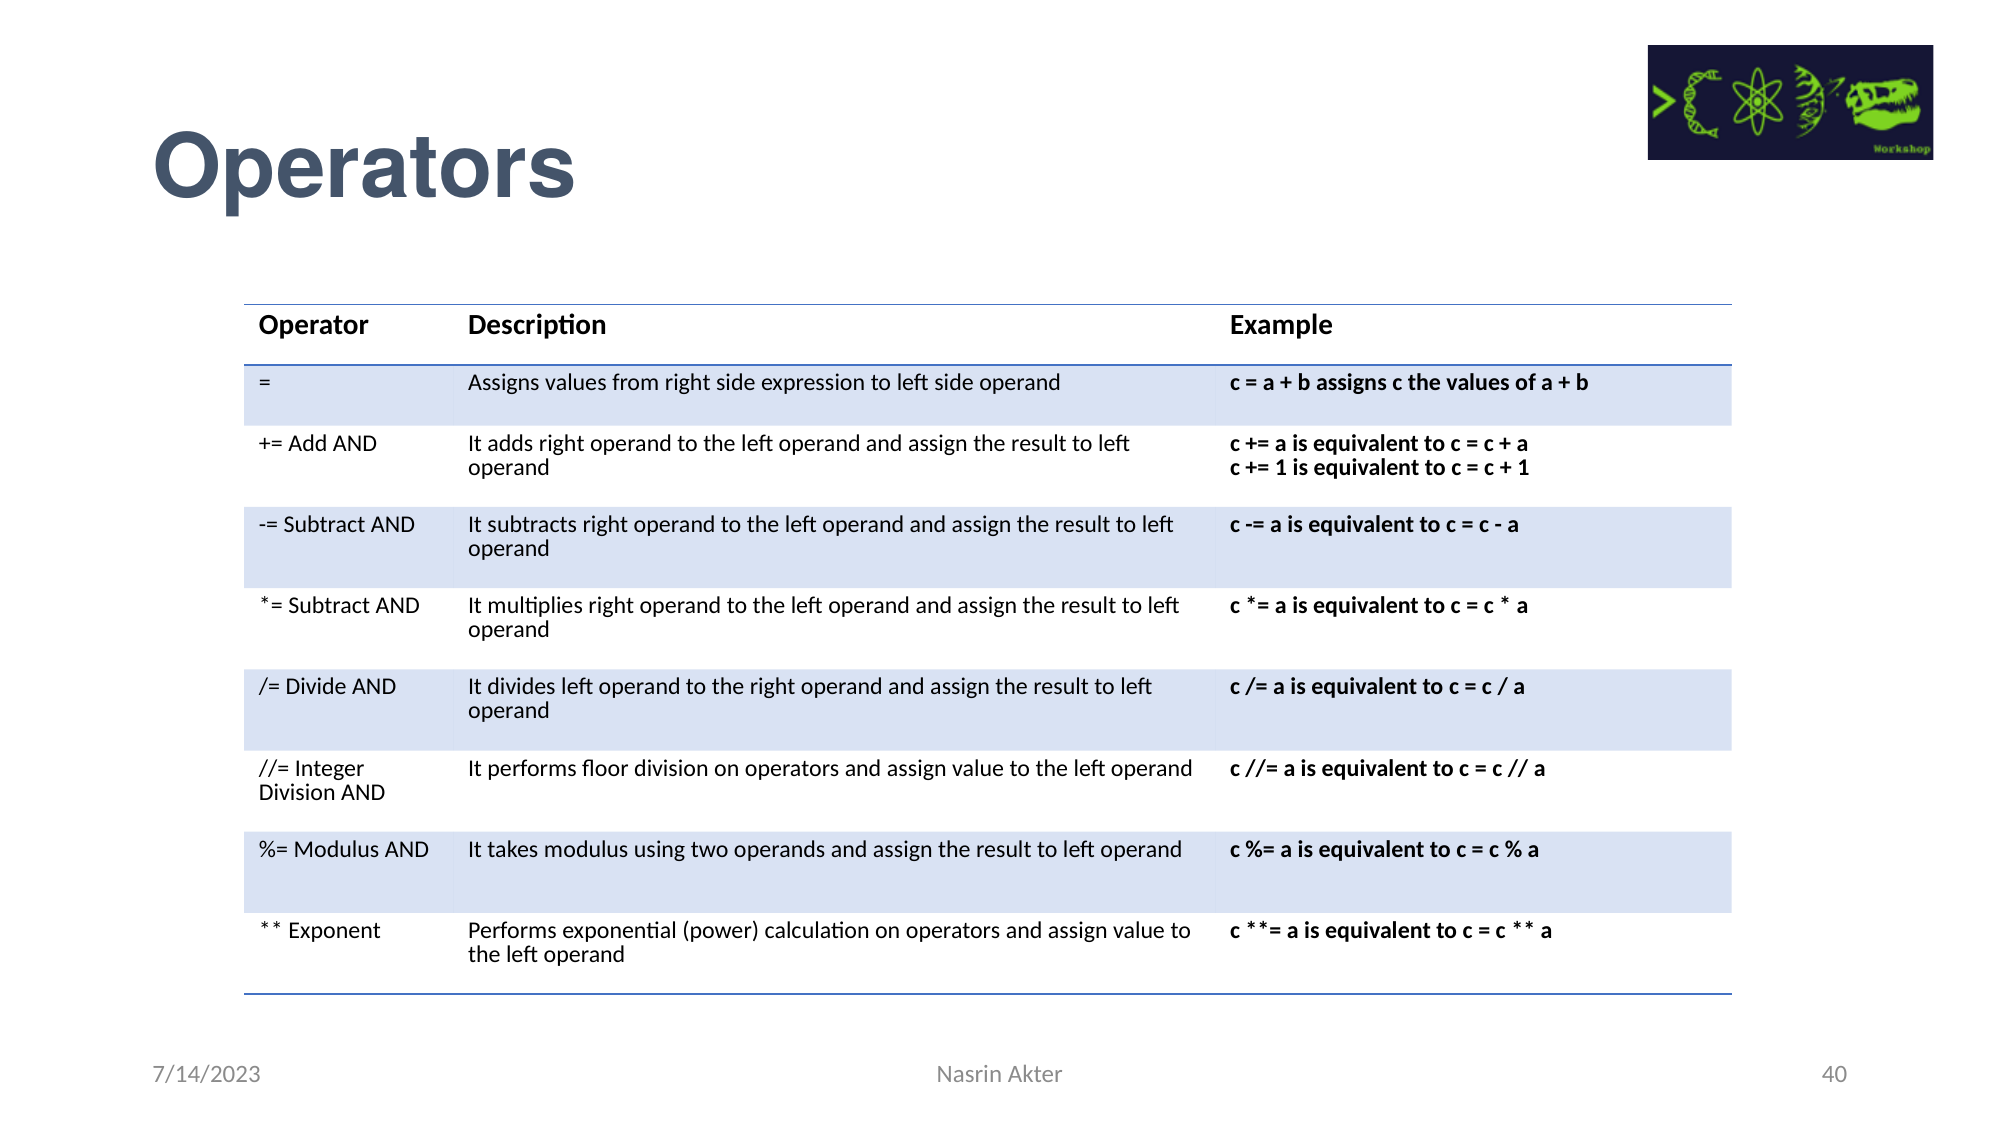

Operators
| Operator | Description | Example |
| --- | --- | --- |
| = | Assigns values from right side expression to left side operand | c = a + b assigns c the values of a + b |
| += Add AND | It adds right operand to the left operand and assign the result to left operand | c += a is equivalent to c = c + a c += 1 is equivalent to c = c + 1 |
| -= Subtract AND | It subtracts right operand to the left operand and assign the result to left operand | c -= a is equivalent to c = c - a |
| \*= Subtract AND | It multiplies right operand to the left operand and assign the result to left operand | c \*= a is equivalent to c = c \* a |
| /= Divide AND | It divides left operand to the right operand and assign the result to left operand | c /= a is equivalent to c = c / a |
| //= Integer Division AND | It performs floor division on operators and assign value to the left operand | c //= a is equivalent to c = c // a |
| %= Modulus AND | It takes modulus using two operands and assign the result to left operand | c %= a is equivalent to c = c % a |
| \*\* Exponent | Performs exponential (power) calculation on operators and assign value to the left operand | c \*\*= a is equivalent to c = c \*\* a |
7/14/2023
Nasrin Akter
40